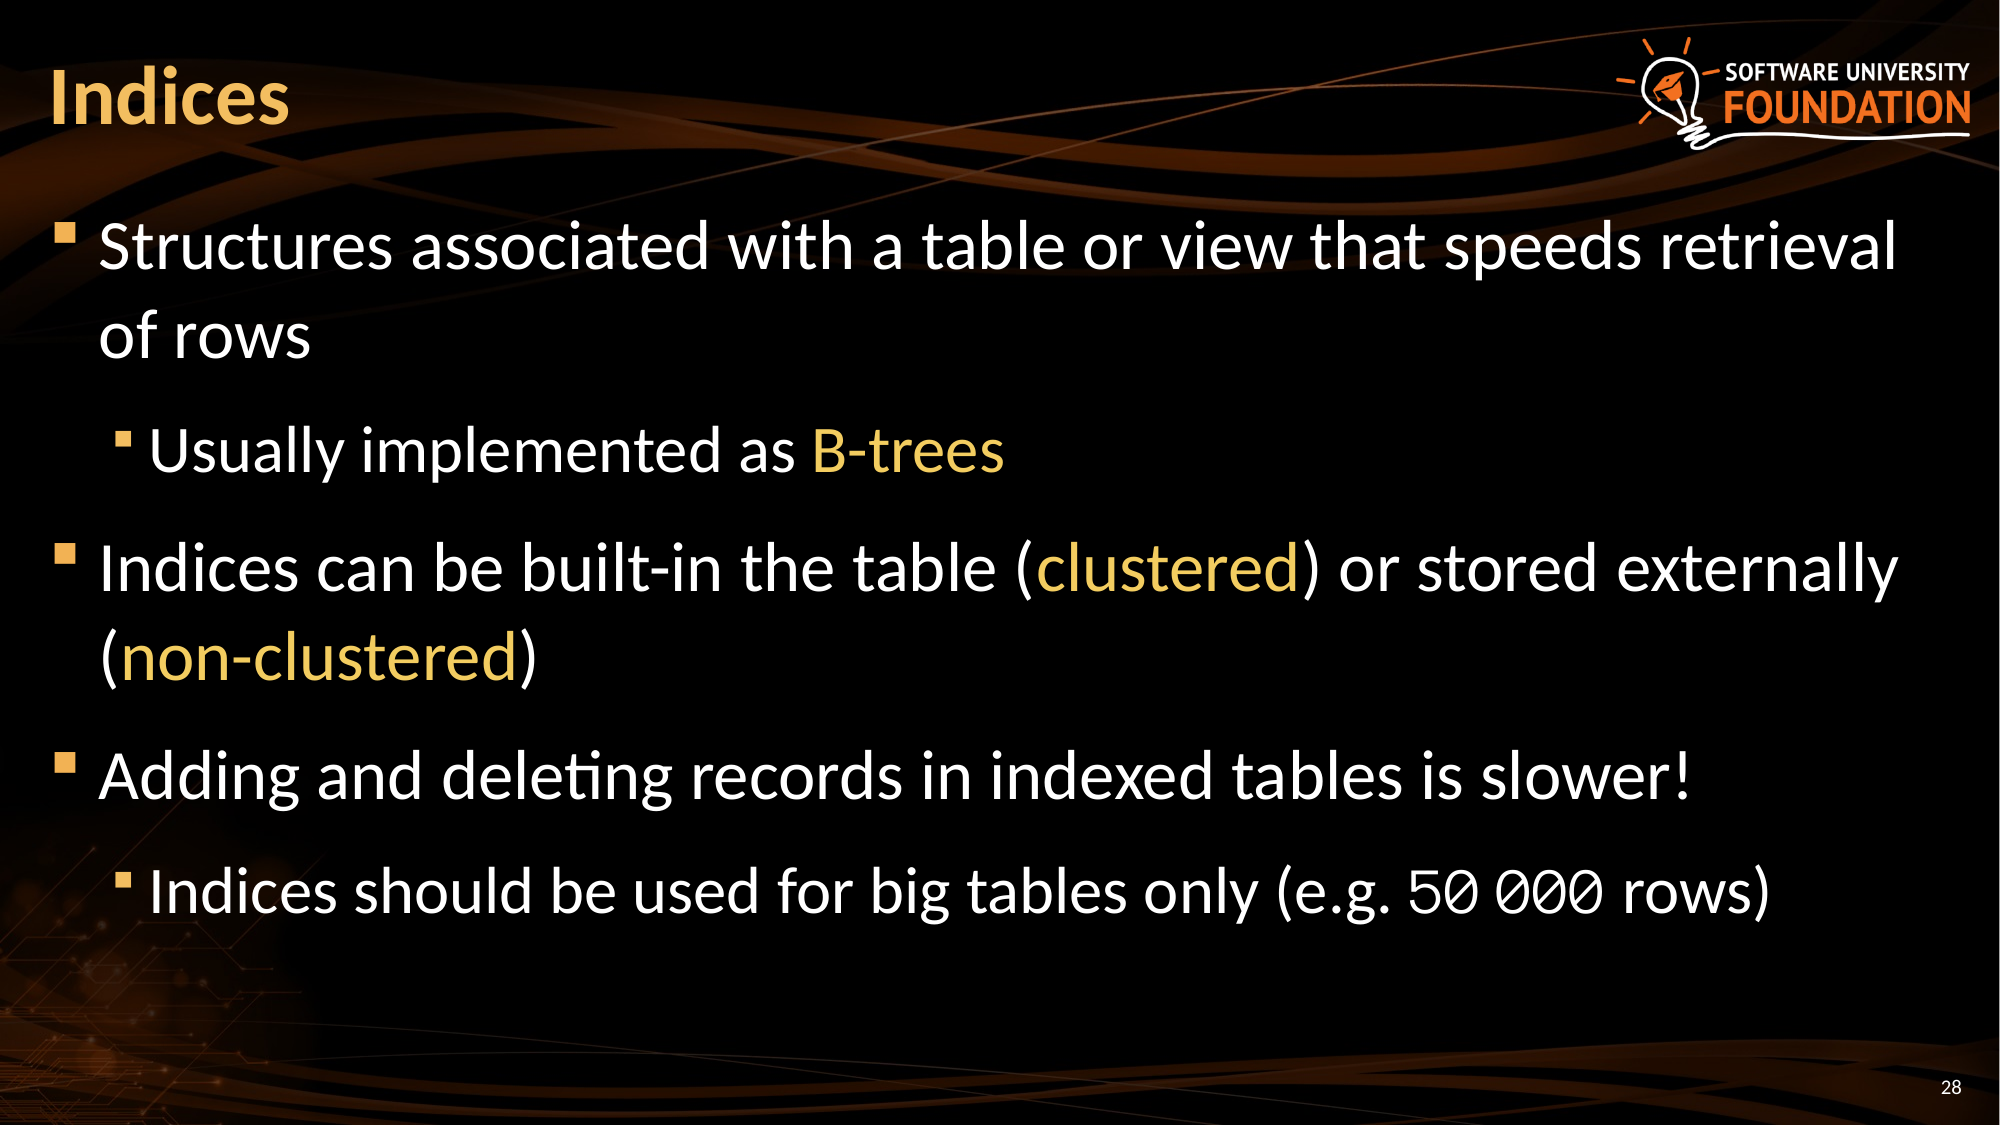

# Indices
Structures associated with a table or view that speeds retrieval of rows
Usually implemented as B-trees
Indices can be built-in the table (clustered) or stored externally (non-clustered)
Adding and deleting records in indexed tables is slower!
Indices should be used for big tables only (e.g. 50 000 rows)
28